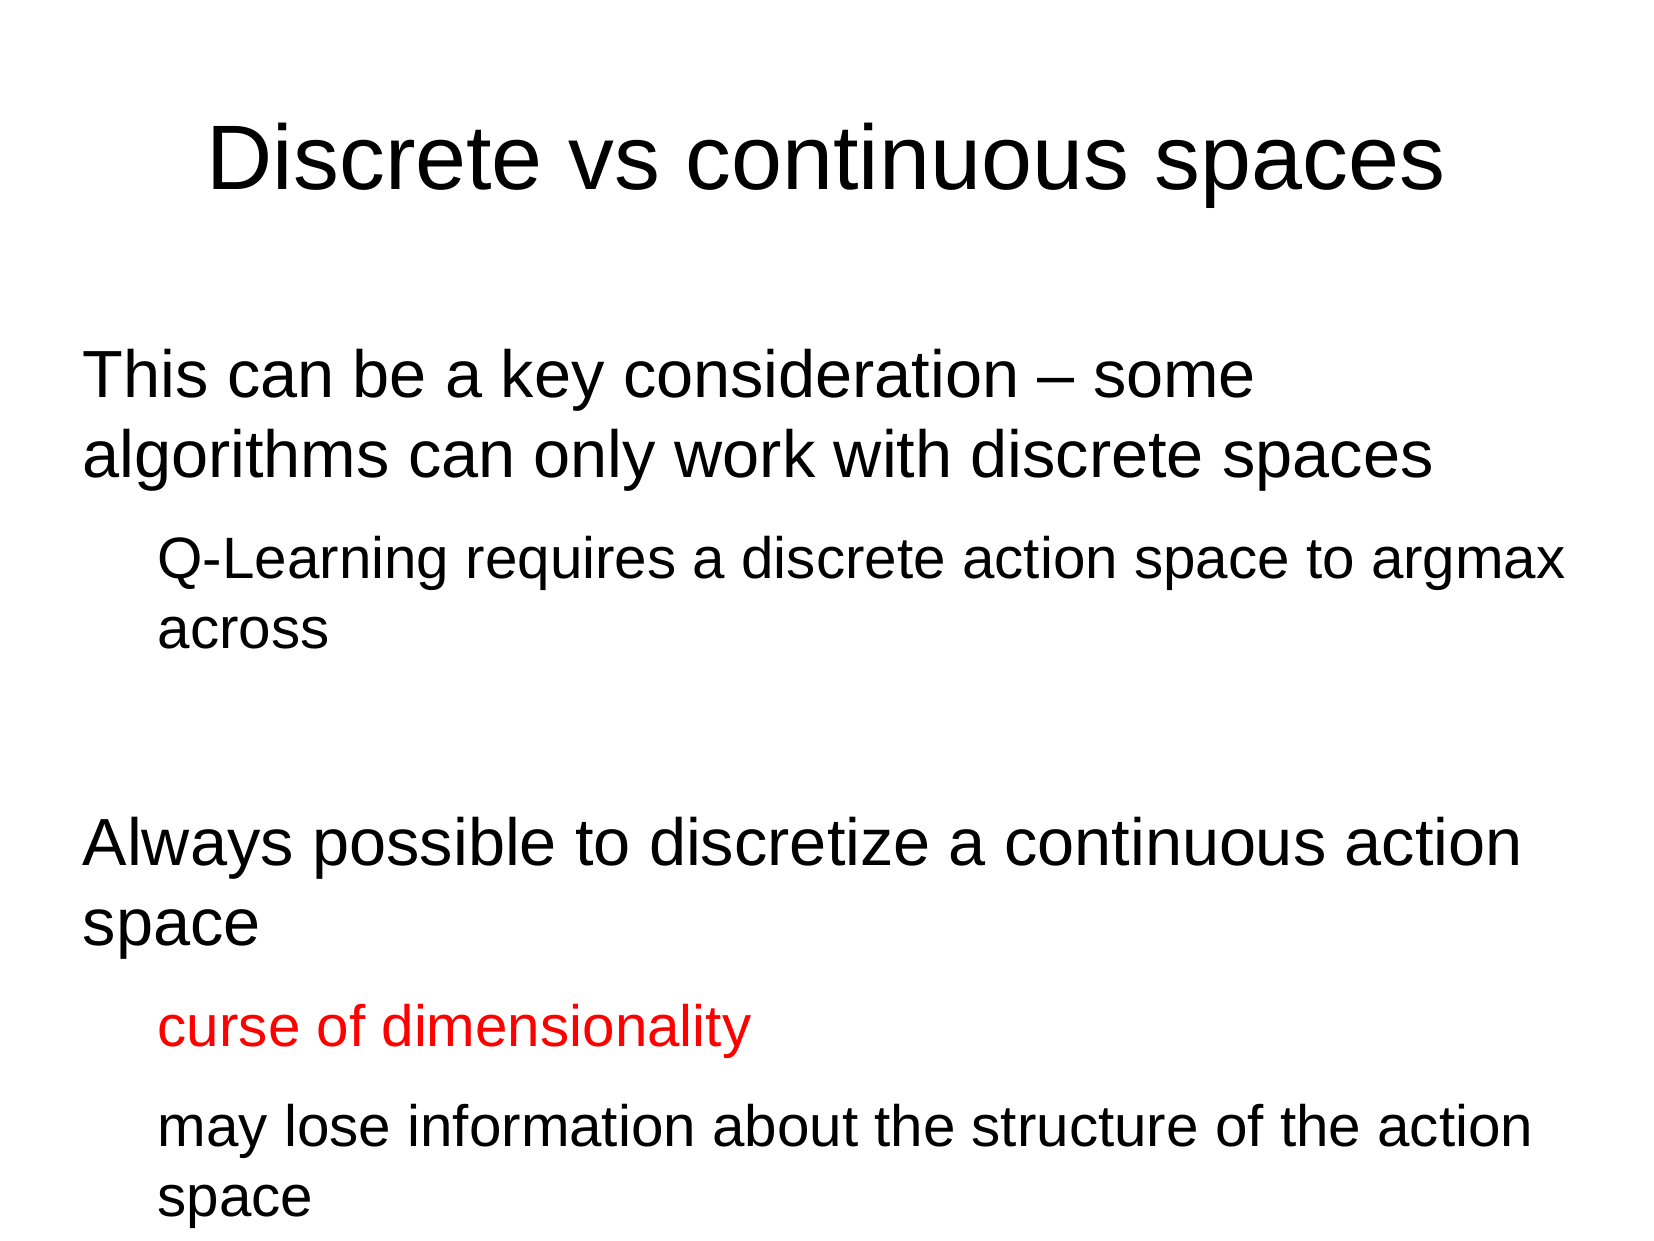

Discrete vs continuous spaces
This can be a key consideration – some algorithms can only work with discrete spaces
Q-Learning requires a discrete action space to argmax across

Always possible to discretize a continuous action space
curse of dimensionality
may lose information about the structure of the action space